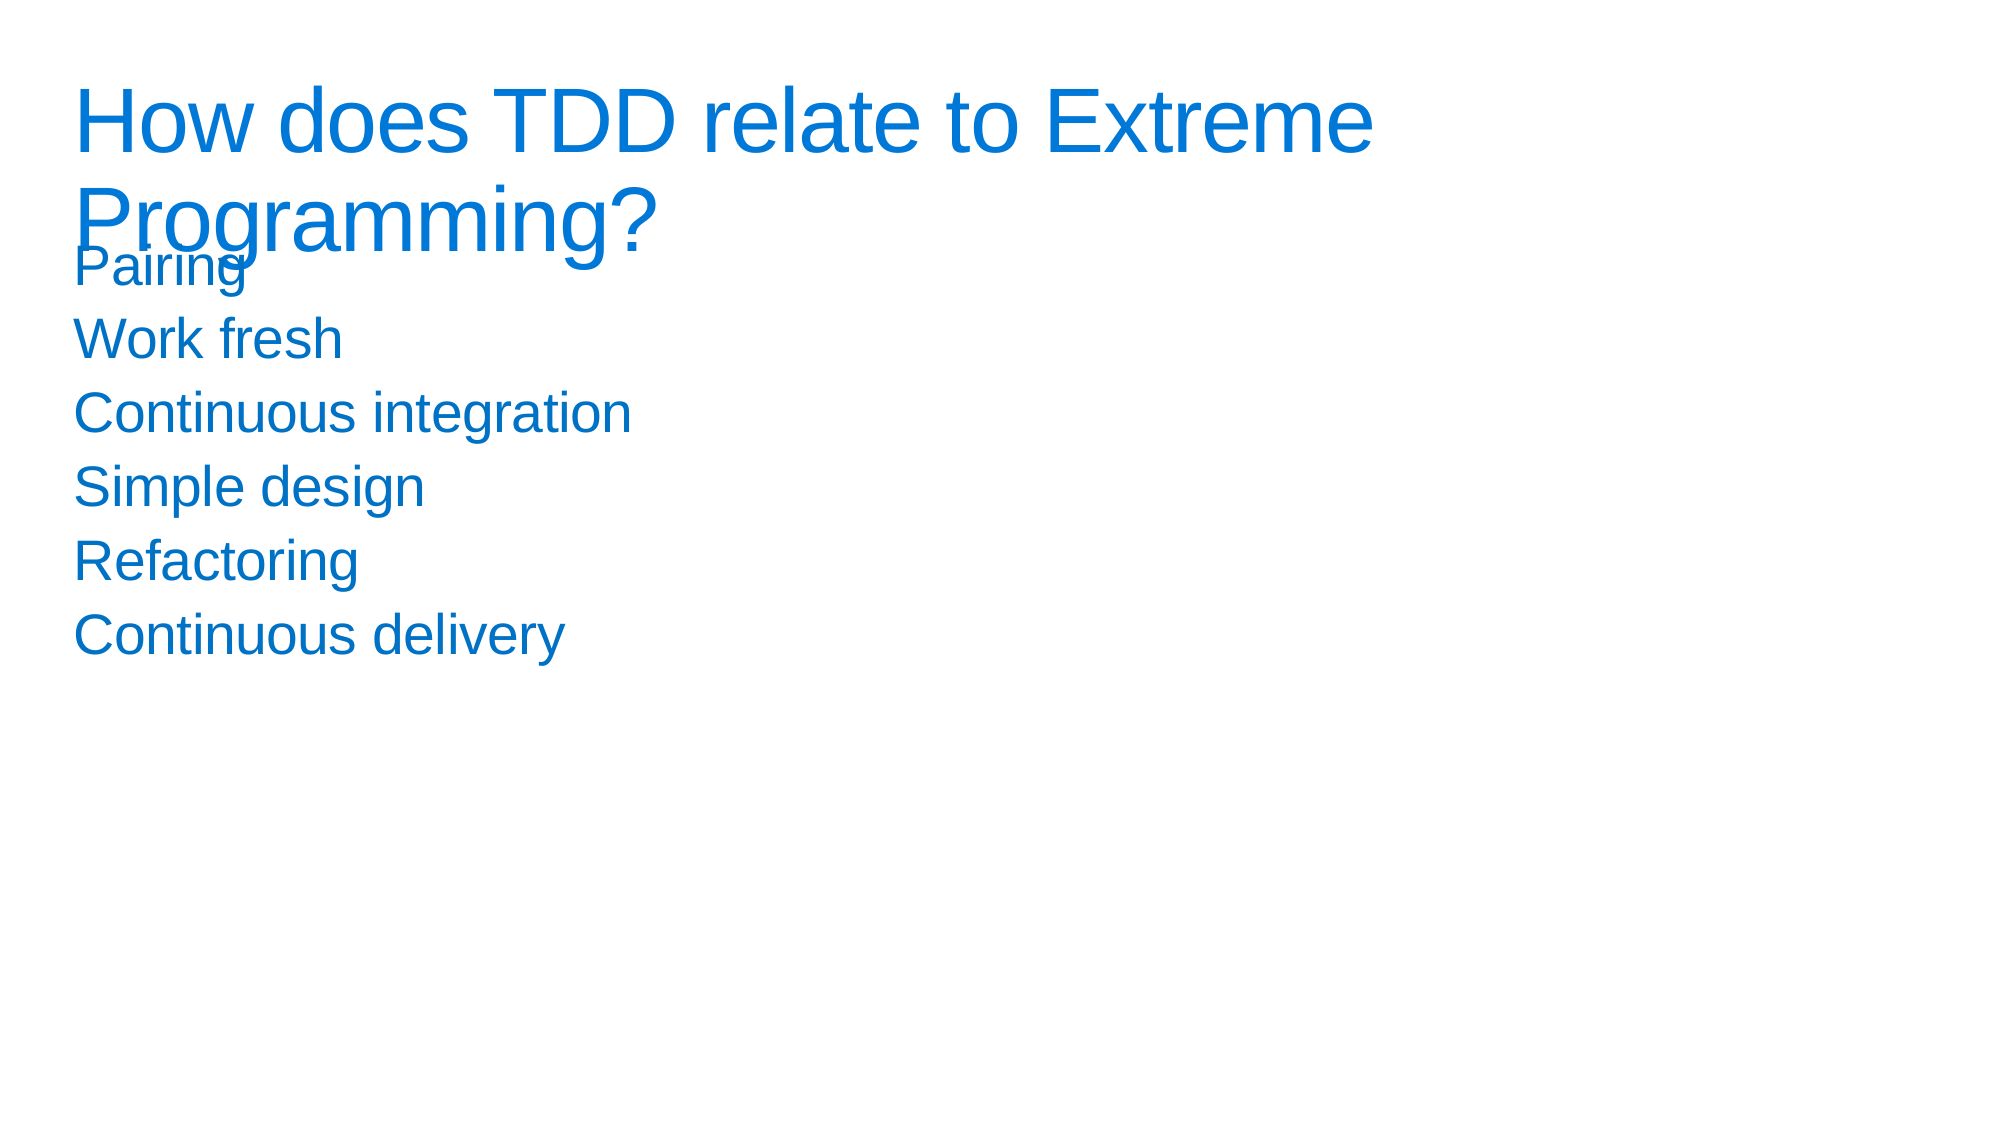

# How does TDD relate to Extreme Programming?
Pairing
Work fresh
Continuous integration
Simple design
Refactoring
Continuous delivery